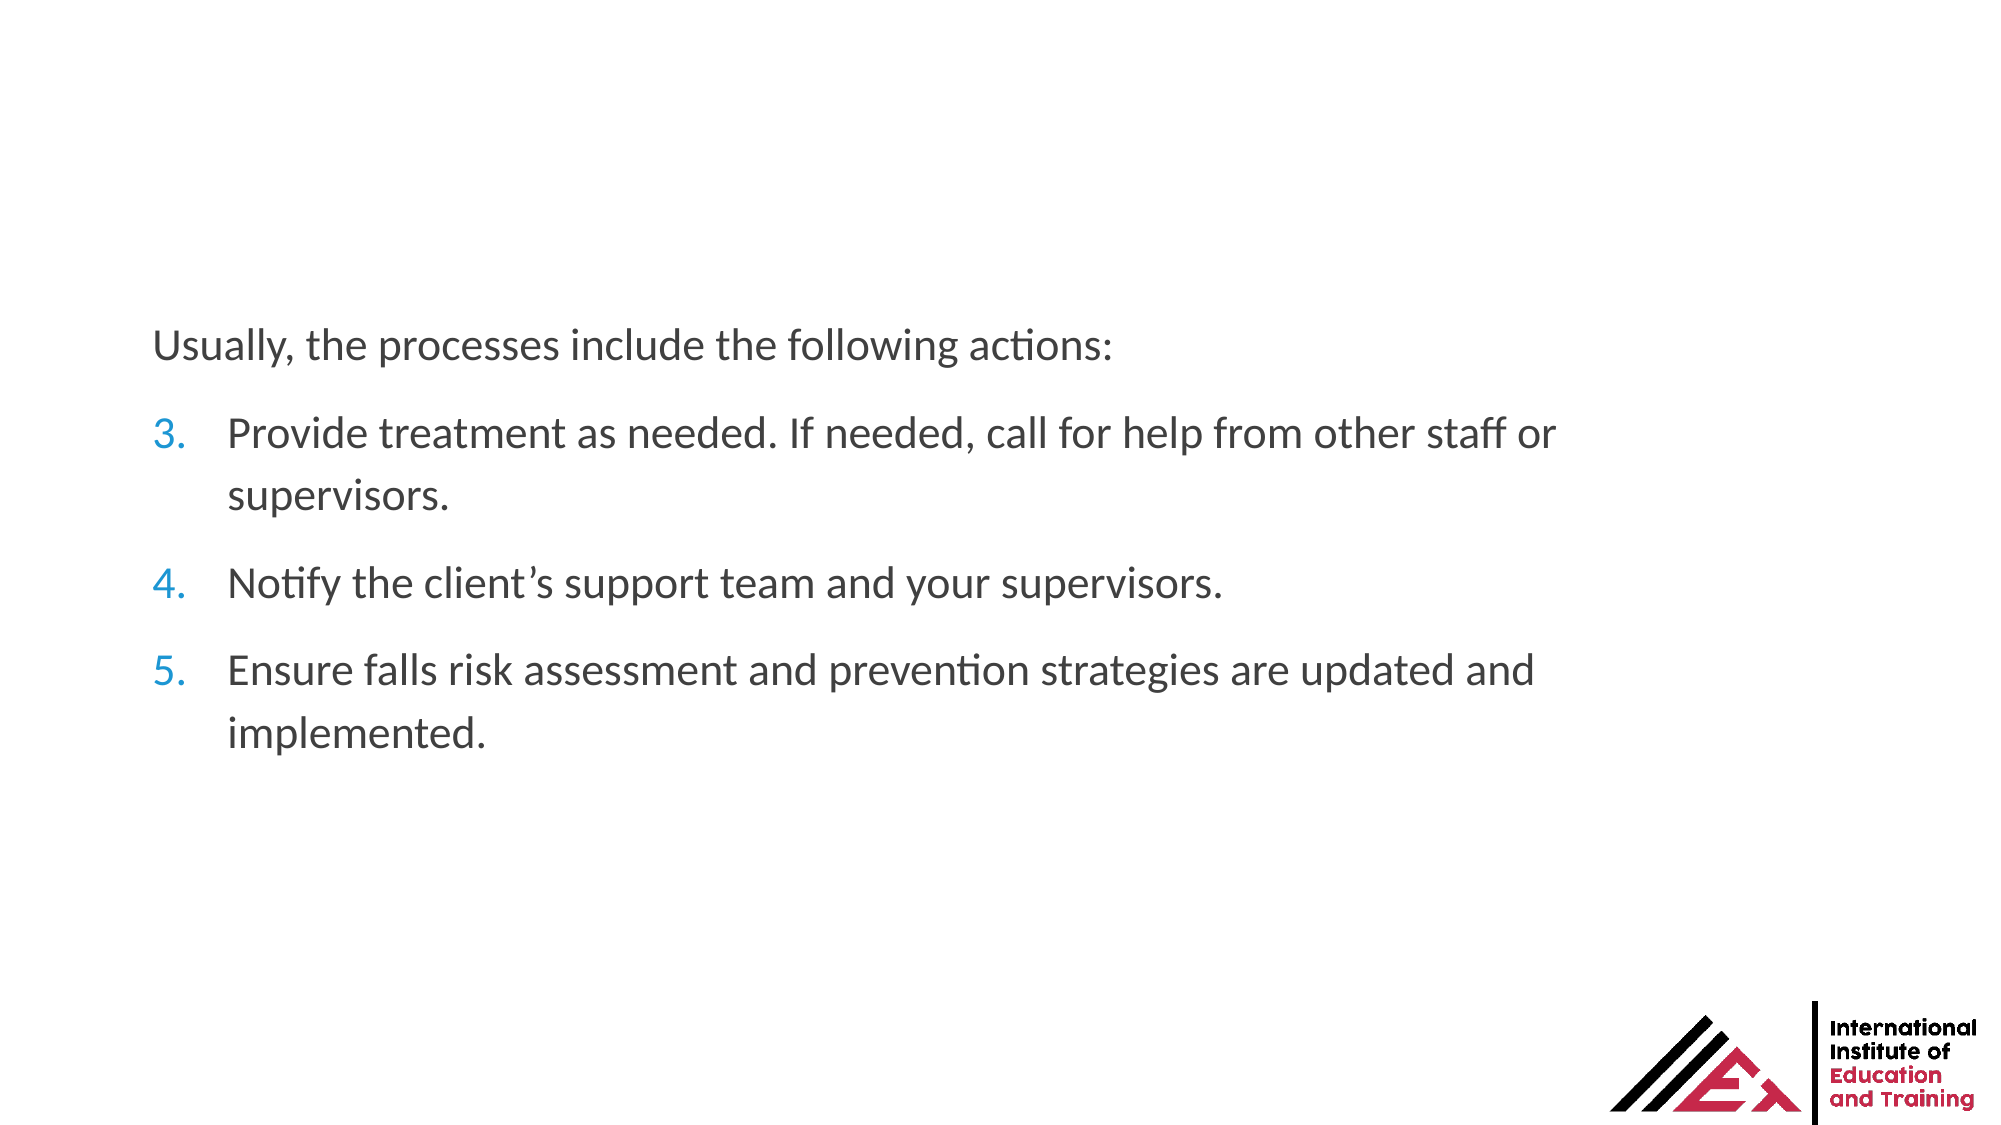

Usually, the processes include the following actions:
Provide treatment as needed. If needed, call for help from other staff or supervisors.
Notify the client’s support team and your supervisors.
Ensure falls risk assessment and prevention strategies are updated and implemented.